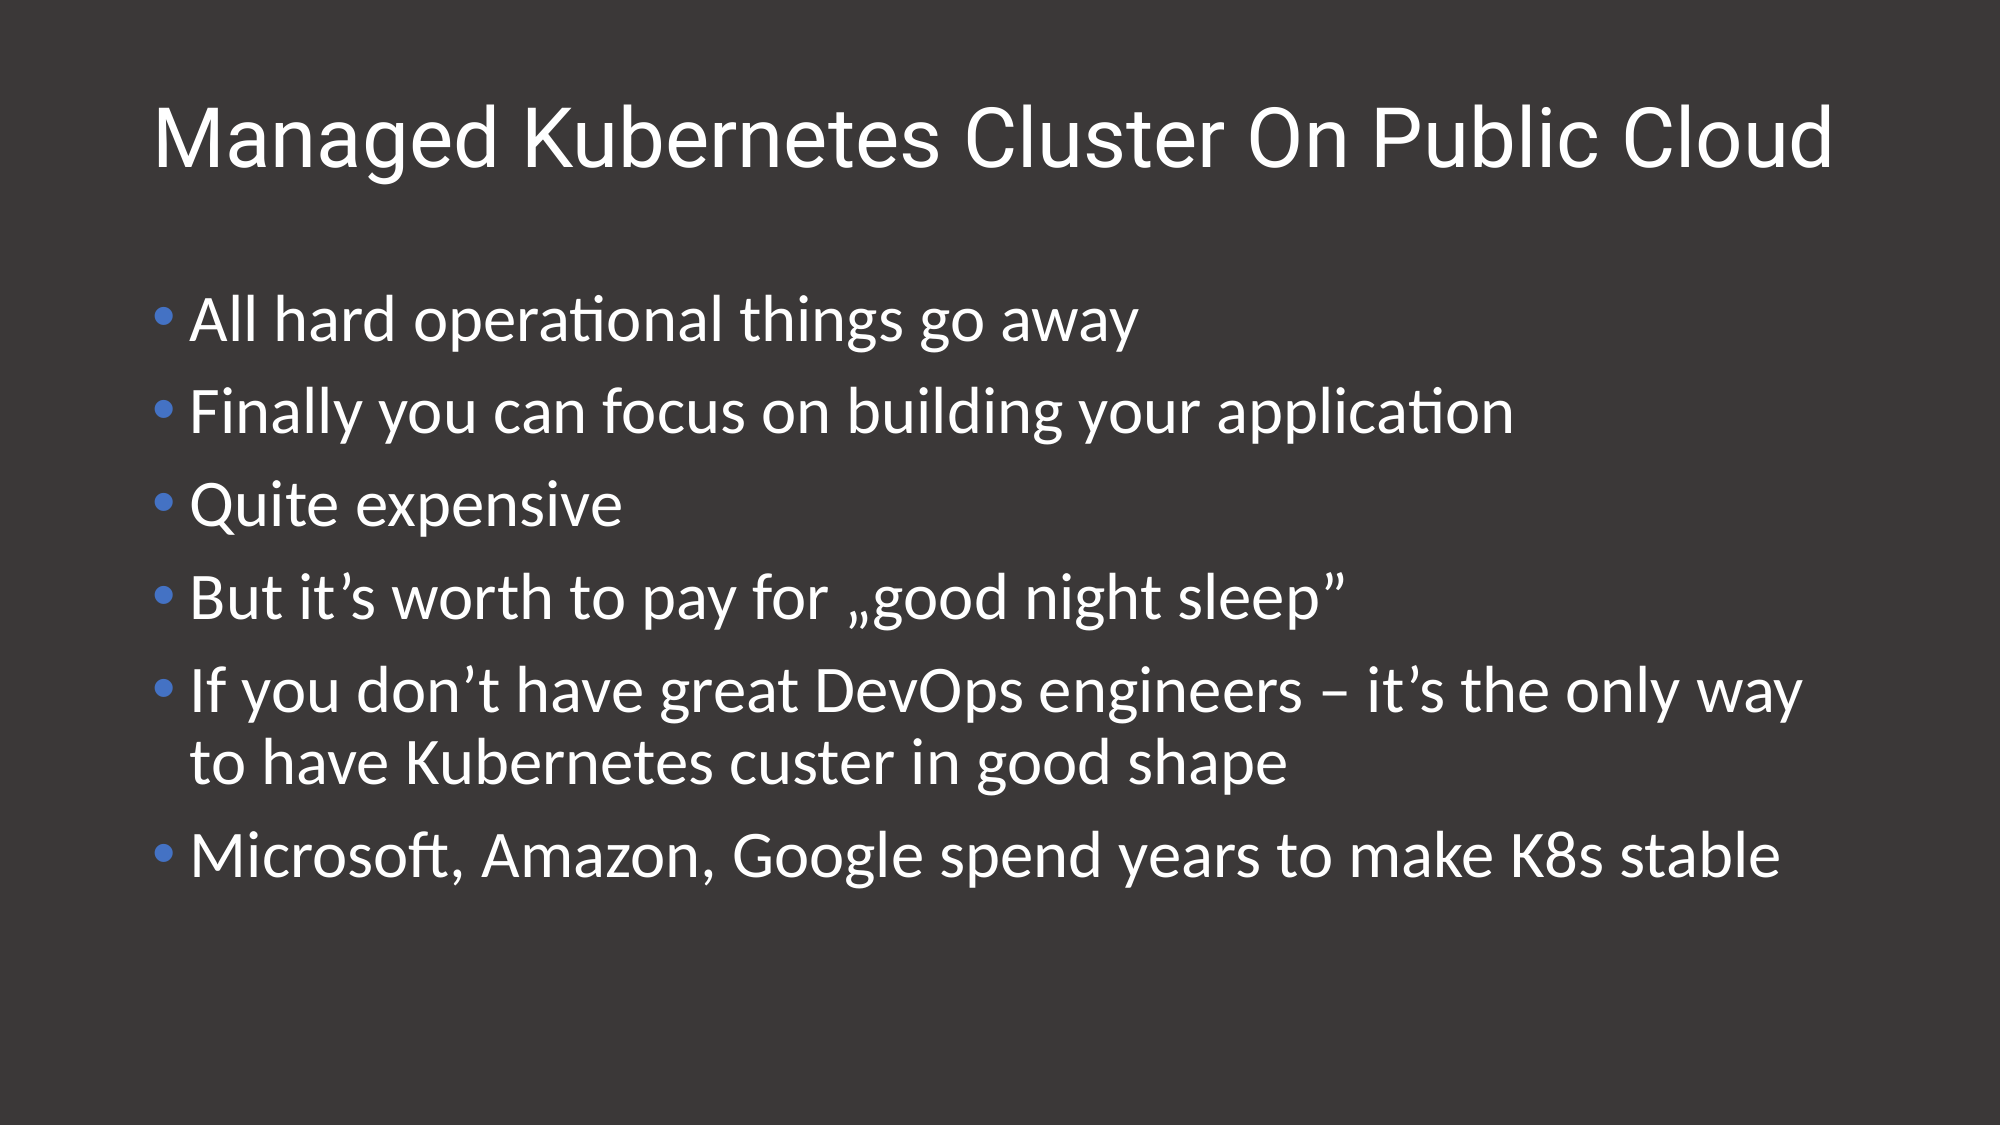

# Managed Kubernetes Cluster On Public Cloud
All hard operational things go away
Finally you can focus on building your application
Quite expensive
But it’s worth to pay for „good night sleep”
If you don’t have great DevOps engineers – it’s the only way to have Kubernetes custer in good shape
Microsoft, Amazon, Google spend years to make K8s stable